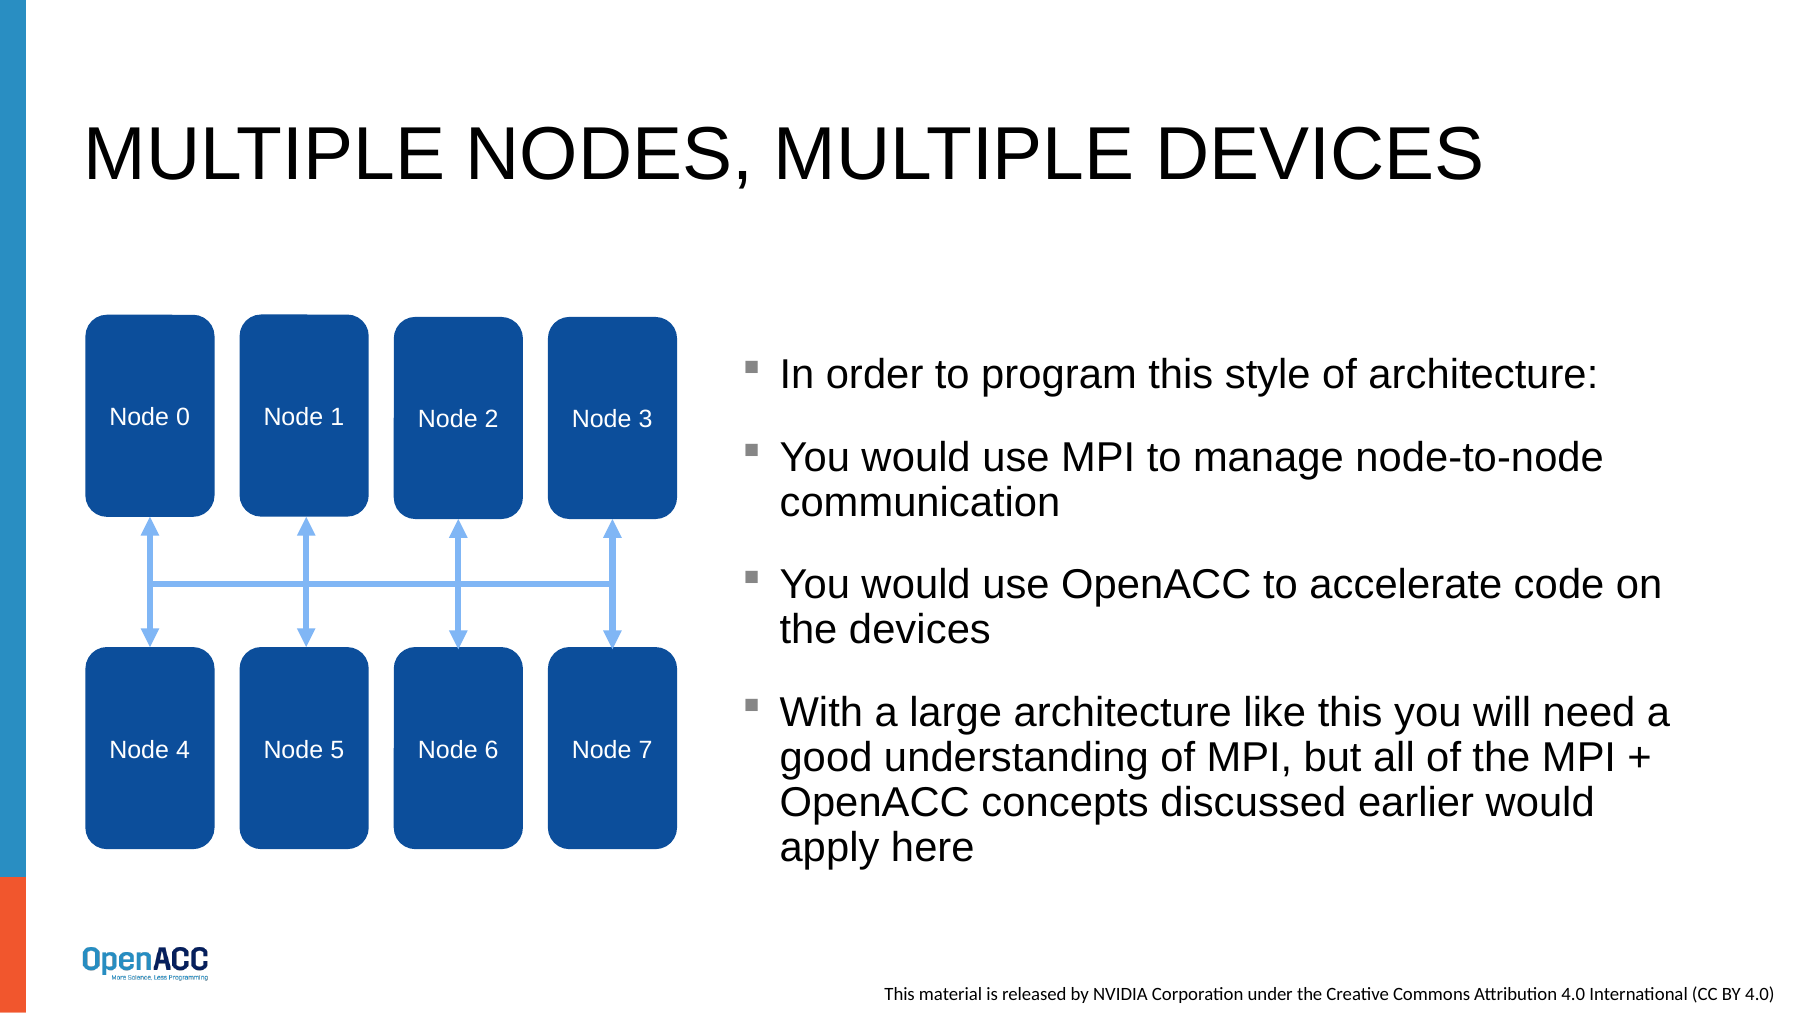

# Multiple Nodes, Multiple Devices
Node 1
Node 0
Node 2
Node 3
Node 4
Node 5
Node 6
Node 7
In order to program this style of architecture:
You would use MPI to manage node-to-node communication
You would use OpenACC to accelerate code on the devices
With a large architecture like this you will need a good understanding of MPI, but all of the MPI + OpenACC concepts discussed earlier would apply here